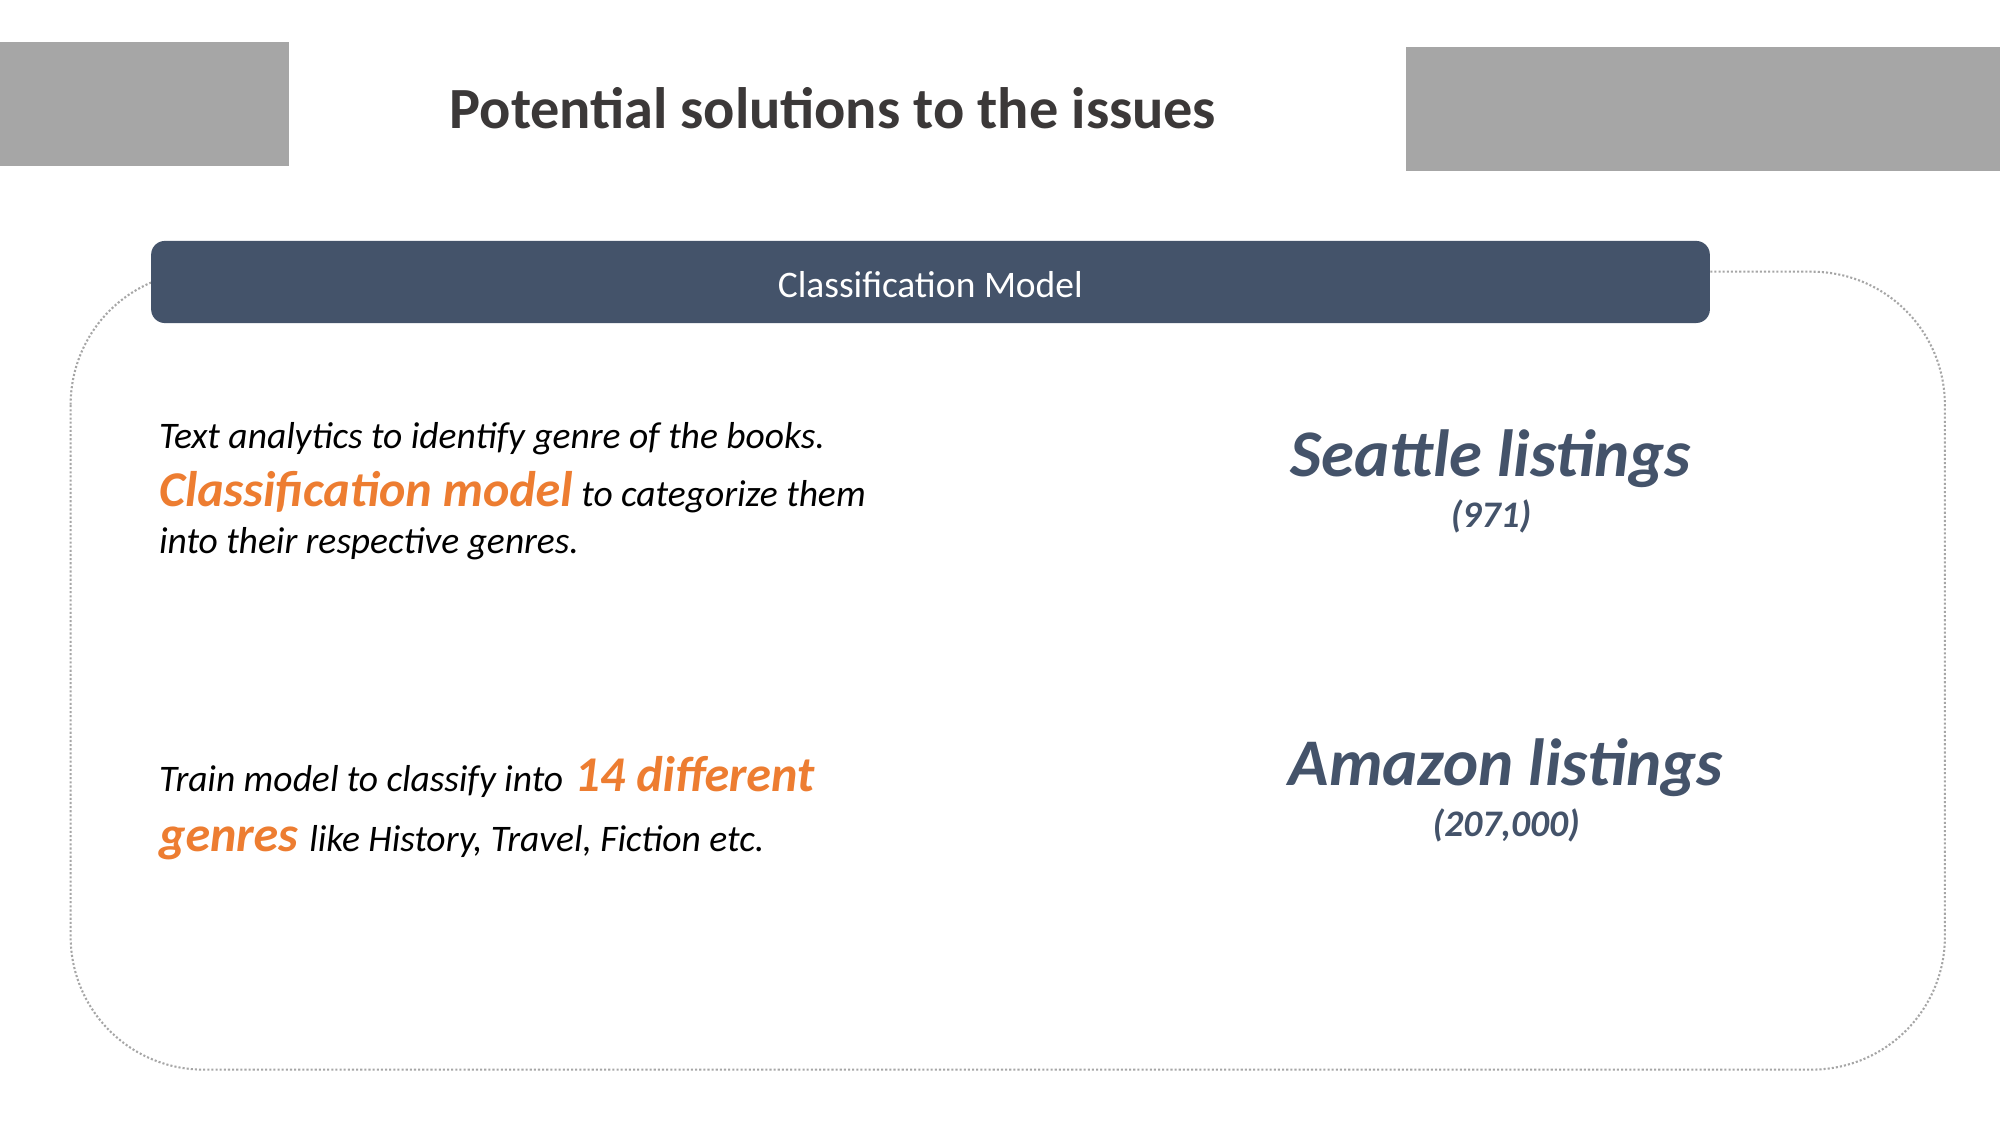

Potential solutions to the issues

Classification Model

Seattle listings
(971)
Text analytics to identify genre of the books. Classification model to categorize them into their respective genres.

Train model to classify into 14 different genres like History, Travel, Fiction etc.
Amazon listings
(207,000)